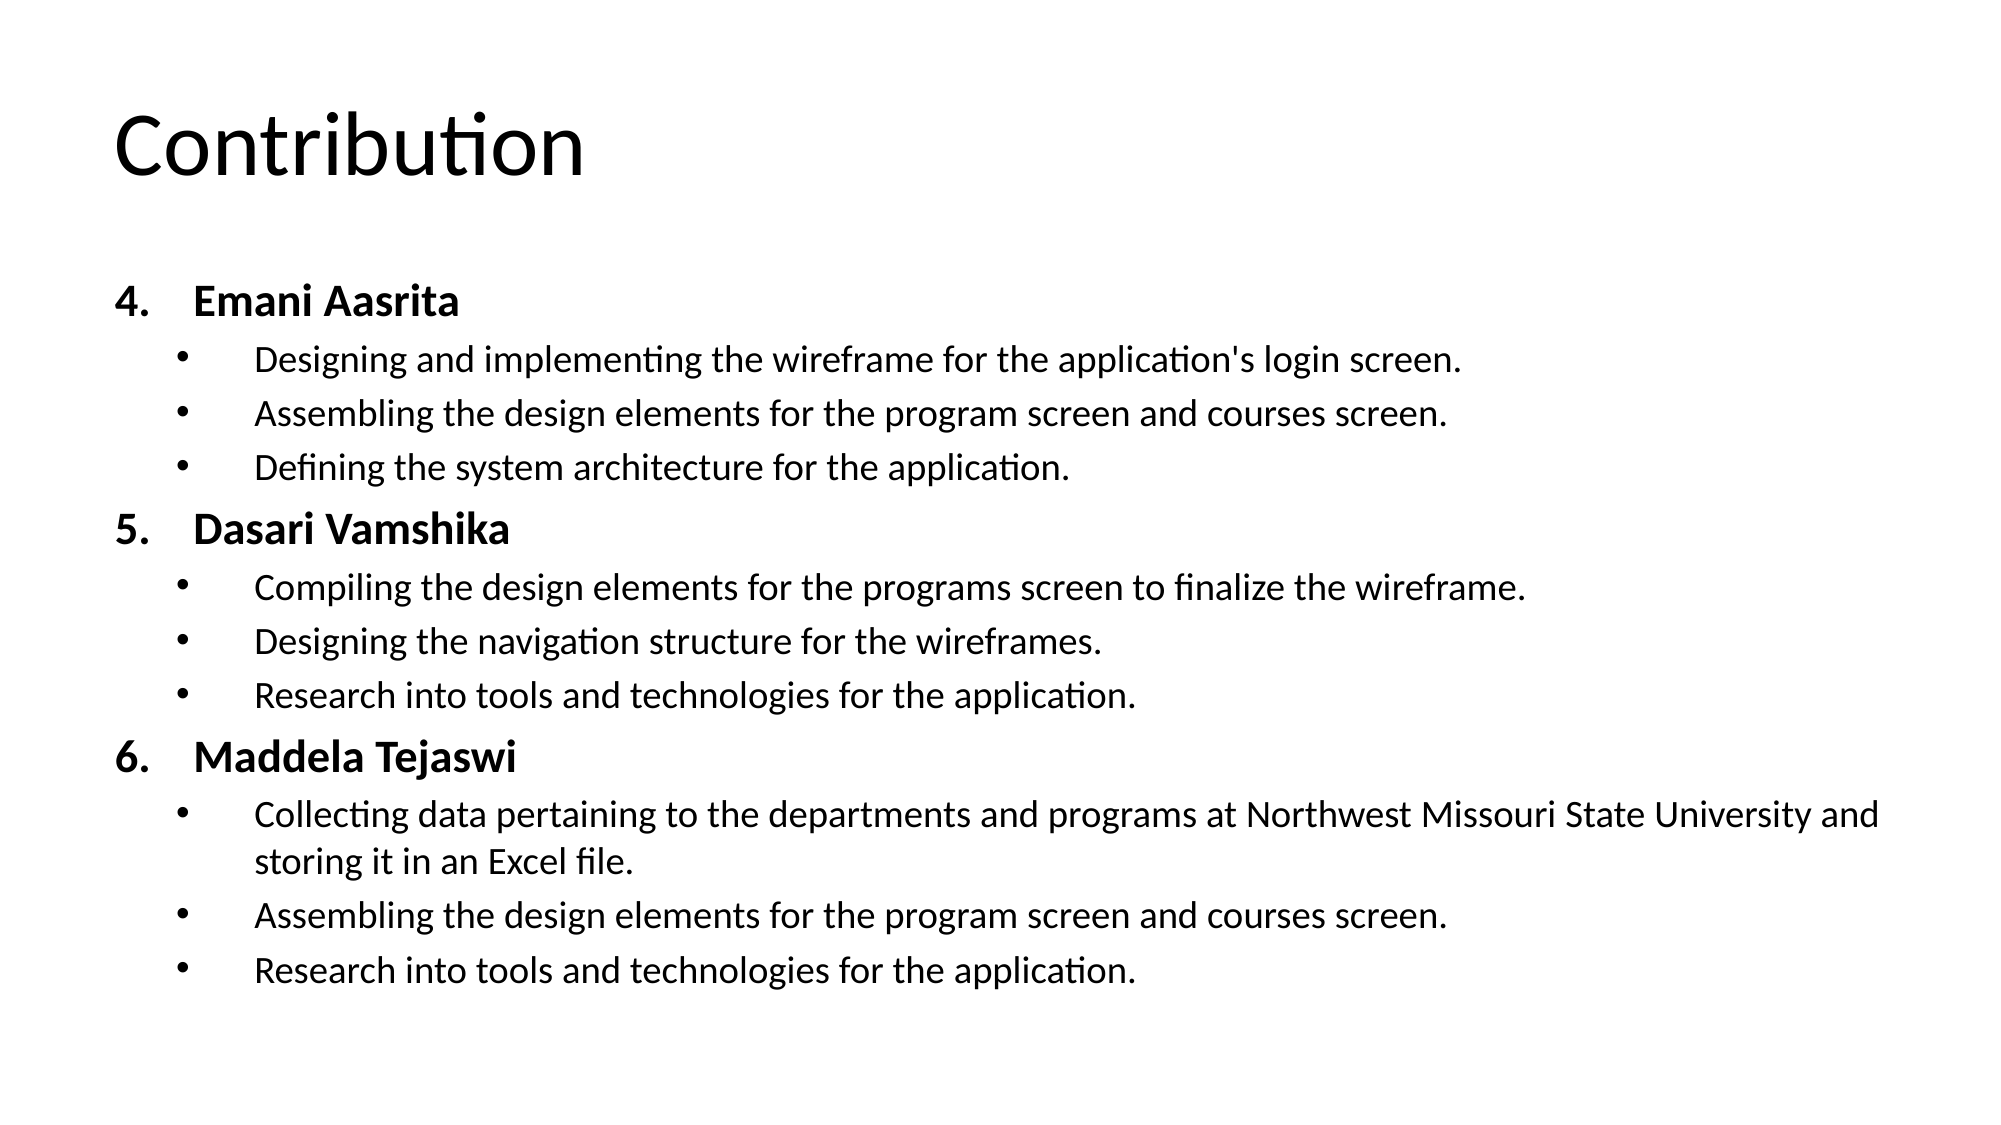

# Contribution
Emani Aasrita
Designing and implementing the wireframe for the application's login screen.
Assembling the design elements for the program screen and courses screen.
Defining the system architecture for the application.
Dasari Vamshika
Compiling the design elements for the programs screen to finalize the wireframe.
Designing the navigation structure for the wireframes.
Research into tools and technologies for the application.
Maddela Tejaswi
Collecting data pertaining to the departments and programs at Northwest Missouri State University and storing it in an Excel file.
Assembling the design elements for the program screen and courses screen.
Research into tools and technologies for the application.